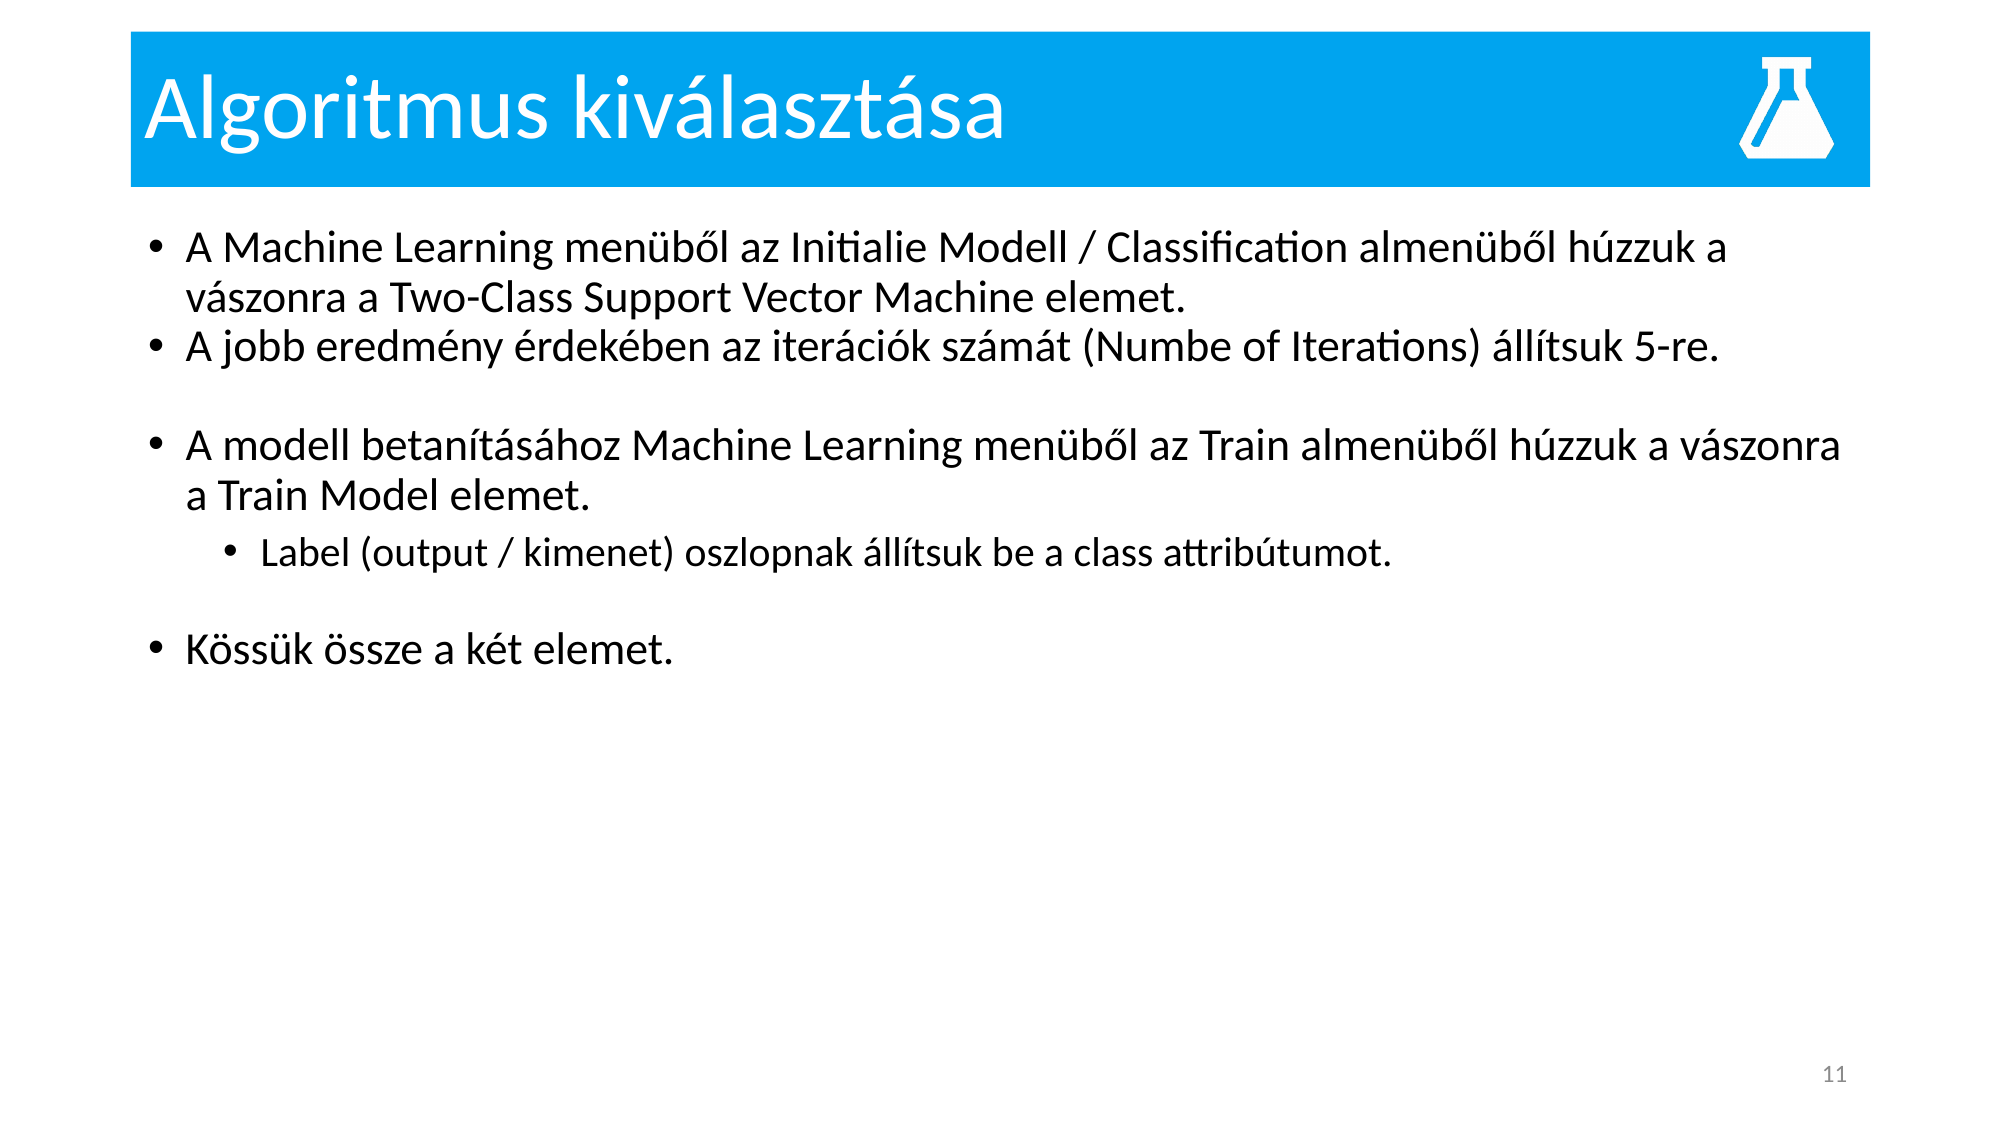

# Algoritmus kiválasztása
A Machine Learning menüből az Initialie Modell / Classification almenüből húzzuk a vászonra a Two-Class Support Vector Machine elemet.
A jobb eredmény érdekében az iterációk számát (Numbe of Iterations) állítsuk 5-re.

A modell betanításához Machine Learning menüből az Train almenüből húzzuk a vászonra a Train Model elemet.
Label (output / kimenet) oszlopnak állítsuk be a class attribútumot.

Kössük össze a két elemet.
11